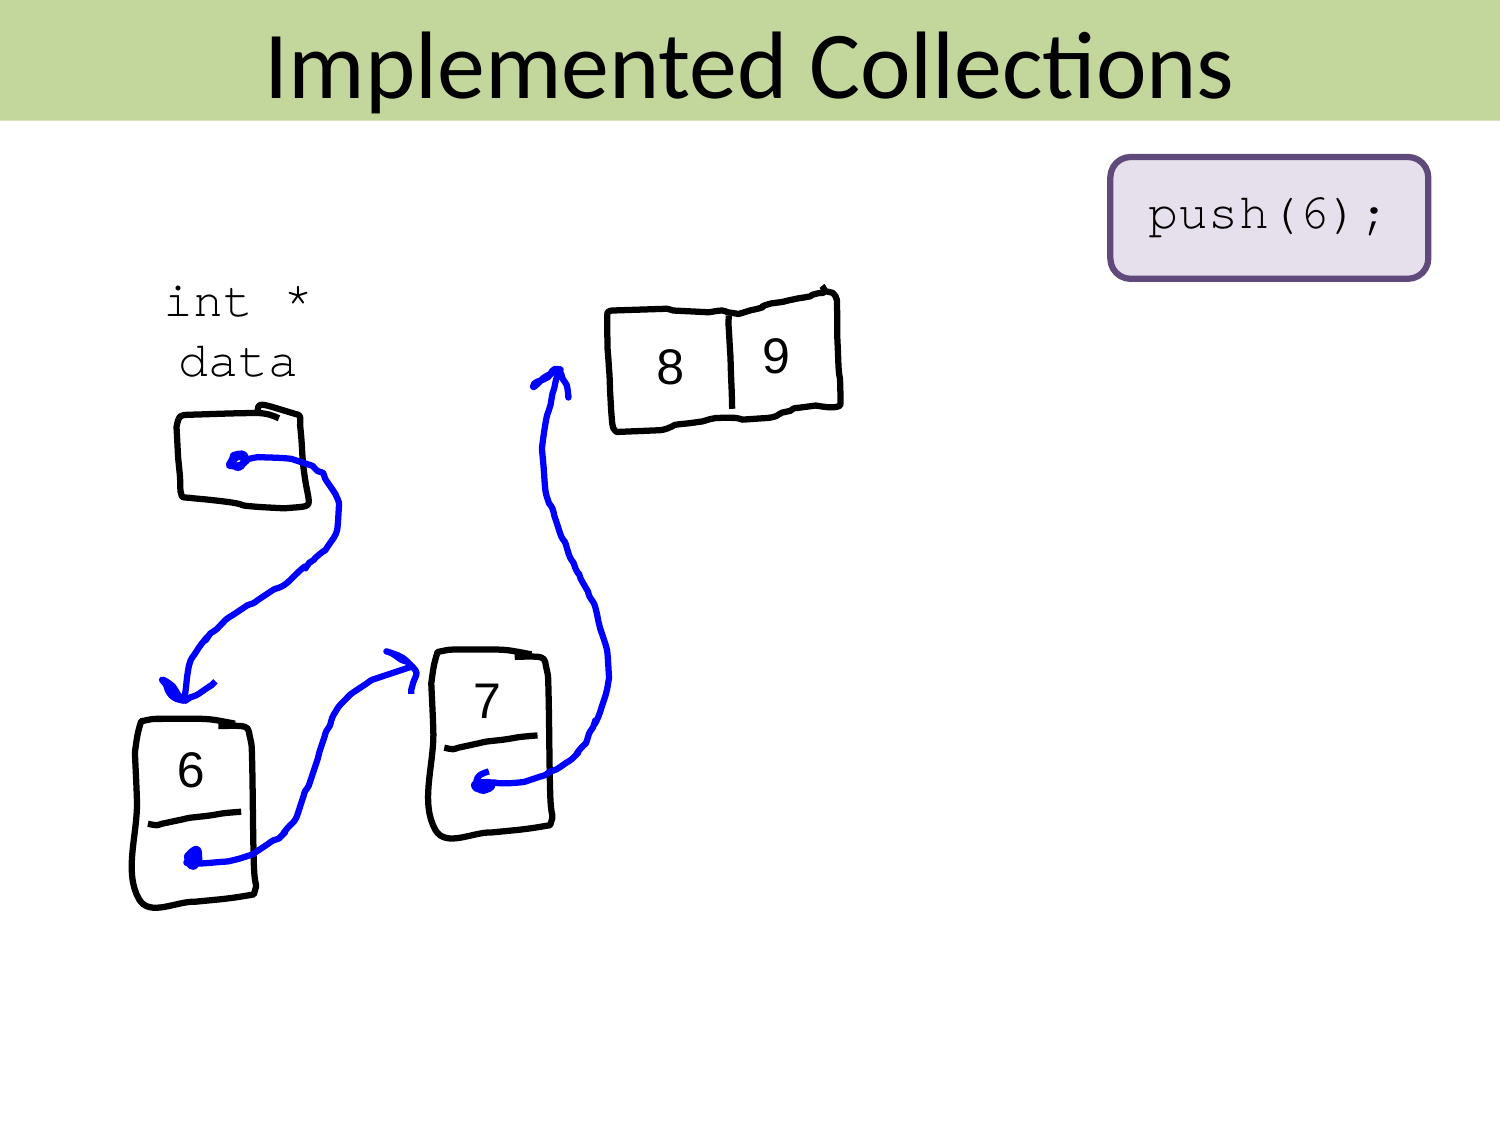

Implemented Collections
#

push(6);
int *
data

9
8

7

6